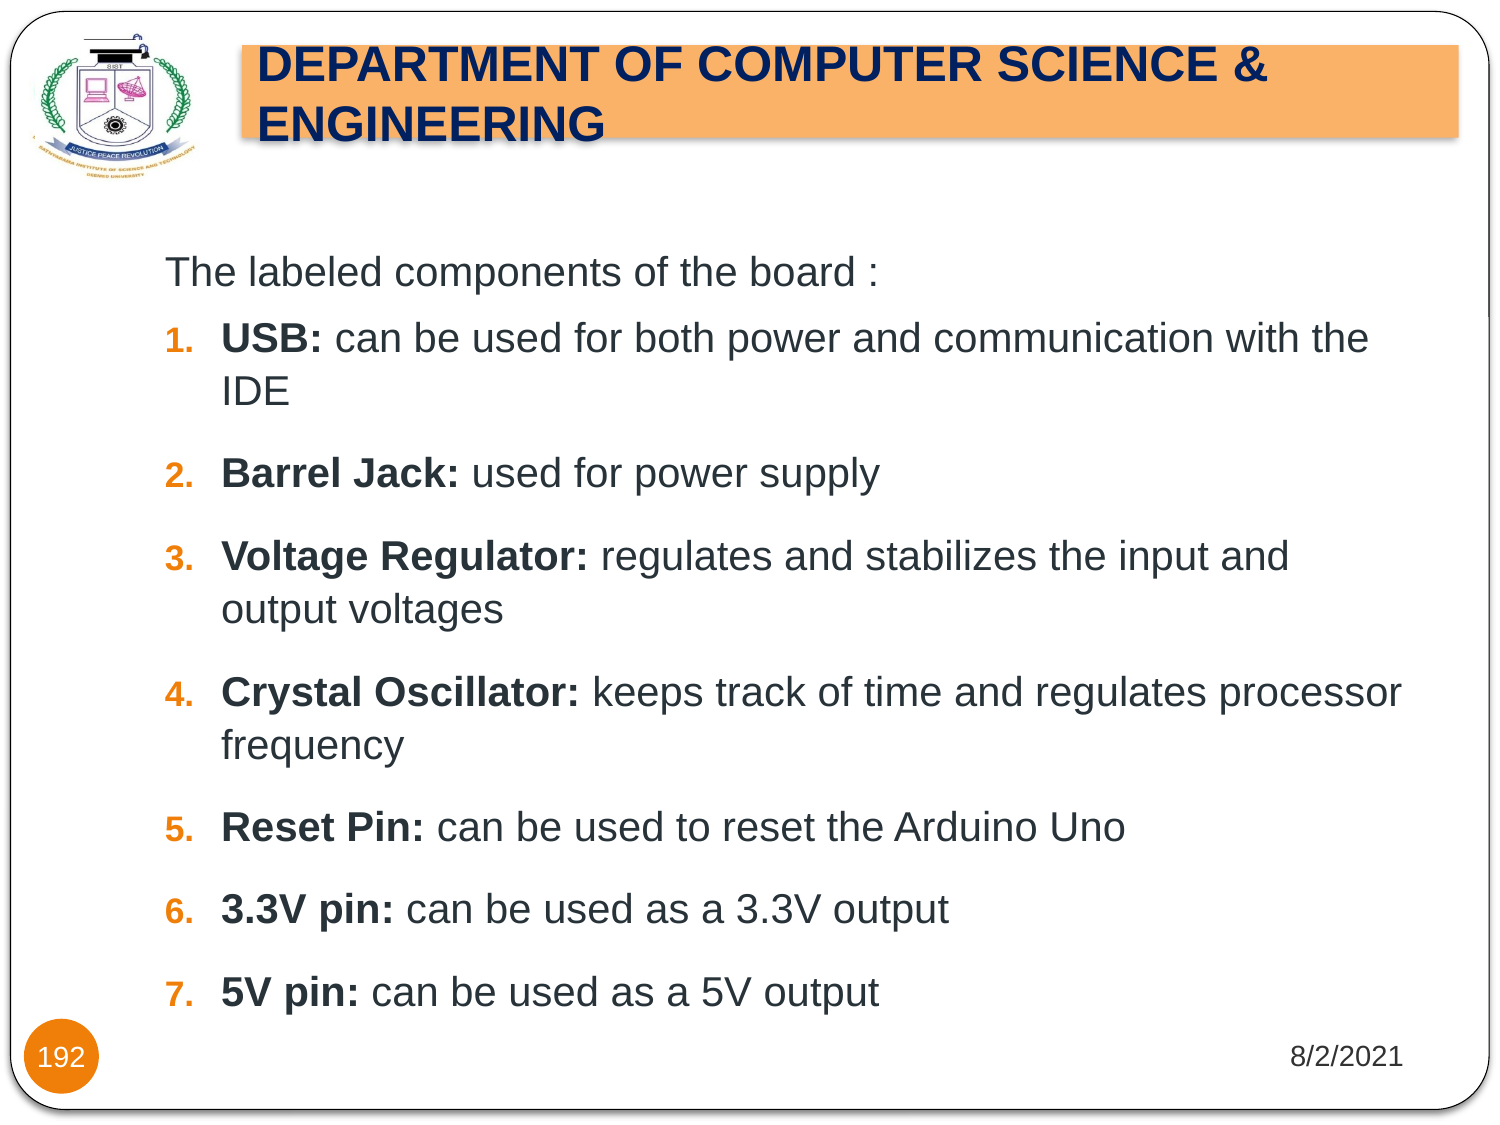

The labeled components of the board :
USB: can be used for both power and communication with the IDE
Barrel Jack: used for power supply
Voltage Regulator: regulates and stabilizes the input and output voltages
Crystal Oscillator: keeps track of time and regulates processor frequency
Reset Pin: can be used to reset the Arduino Uno
3.3V pin: can be used as a 3.3V output
5V pin: can be used as a 5V output

8/2/2021
192